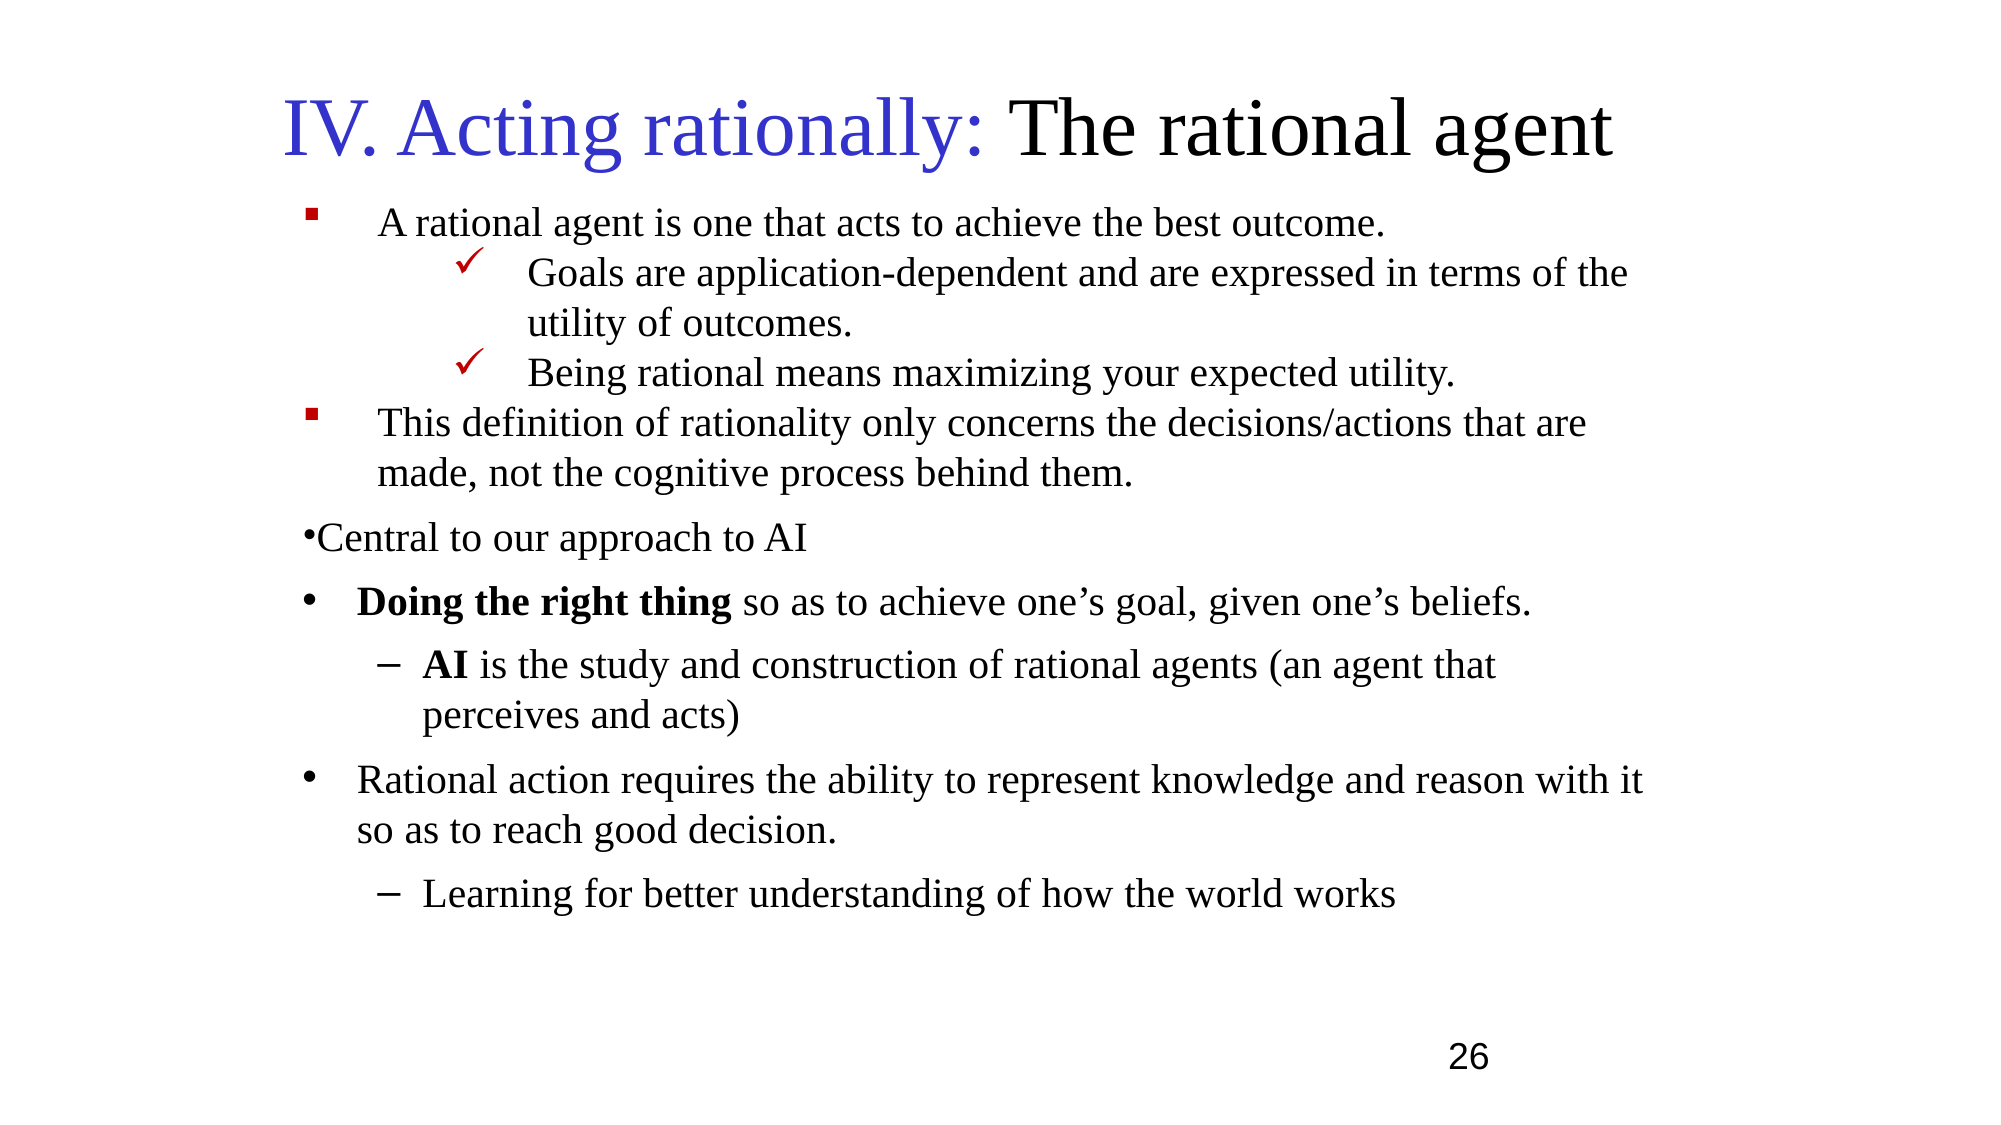

IV. Acting rationally: The rational agent
A rational agent is one that acts to achieve the best outcome.
Goals are application-dependent and are expressed in terms of the utility of outcomes.
Being rational means maximizing your expected utility.
This definition of rationality only concerns the decisions/actions that are made, not the cognitive process behind them.
Central to our approach to AI
Doing the right thing so as to achieve one’s goal, given one’s beliefs.
AI is the study and construction of rational agents (an agent that perceives and acts)
Rational action requires the ability to represent knowledge and reason with it so as to reach good decision.
Learning for better understanding of how the world works

26